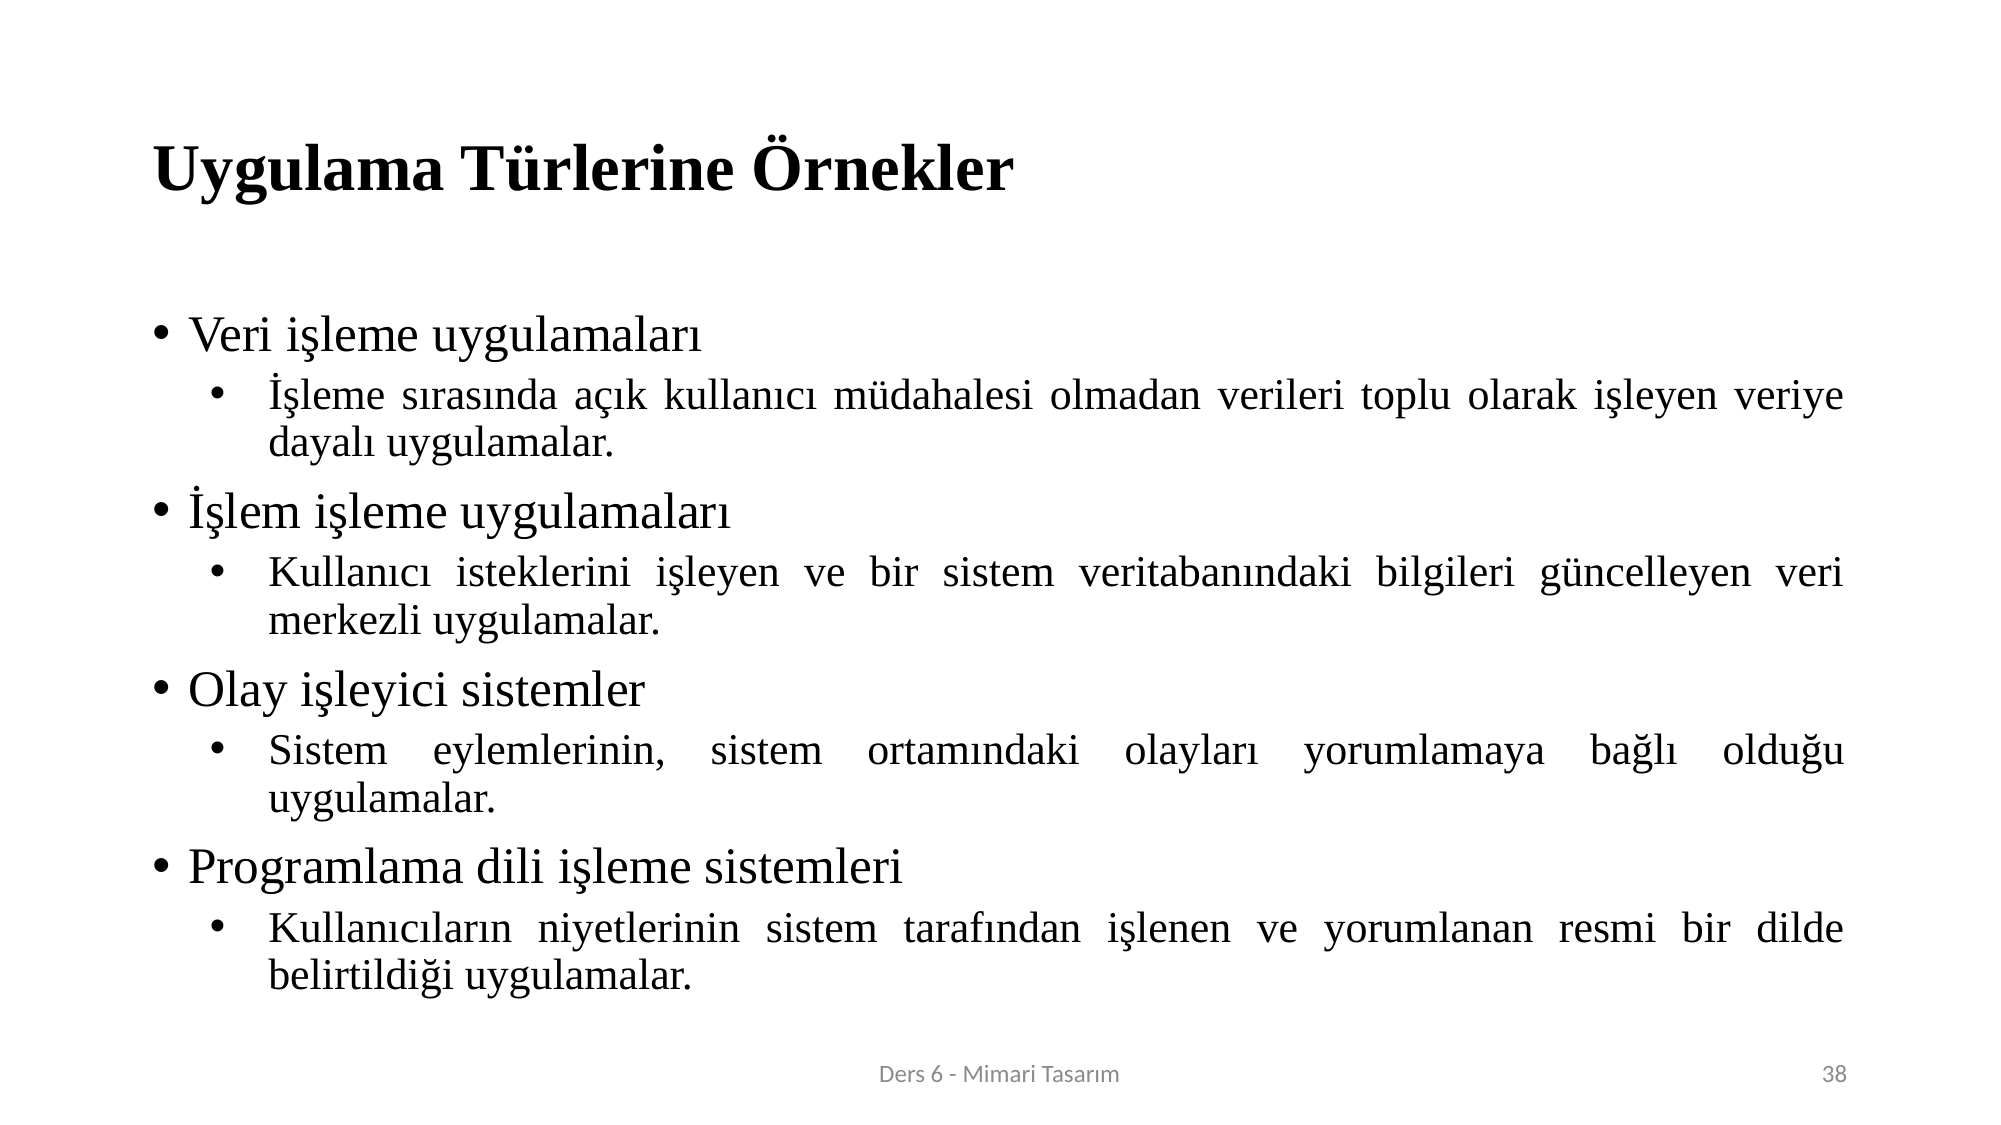

# Uygulama Türlerine Örnekler
Veri işleme uygulamaları
İşleme sırasında açık kullanıcı müdahalesi olmadan verileri toplu olarak işleyen veriye dayalı uygulamalar.
İşlem işleme uygulamaları
Kullanıcı isteklerini işleyen ve bir sistem veritabanındaki bilgileri güncelleyen veri merkezli uygulamalar.
Olay işleyici sistemler
Sistem eylemlerinin, sistem ortamındaki olayları yorumlamaya bağlı olduğu uygulamalar.
Programlama dili işleme sistemleri
Kullanıcıların niyetlerinin sistem tarafından işlenen ve yorumlanan resmi bir dilde belirtildiği uygulamalar.
Ders 6 - Mimari Tasarım
38